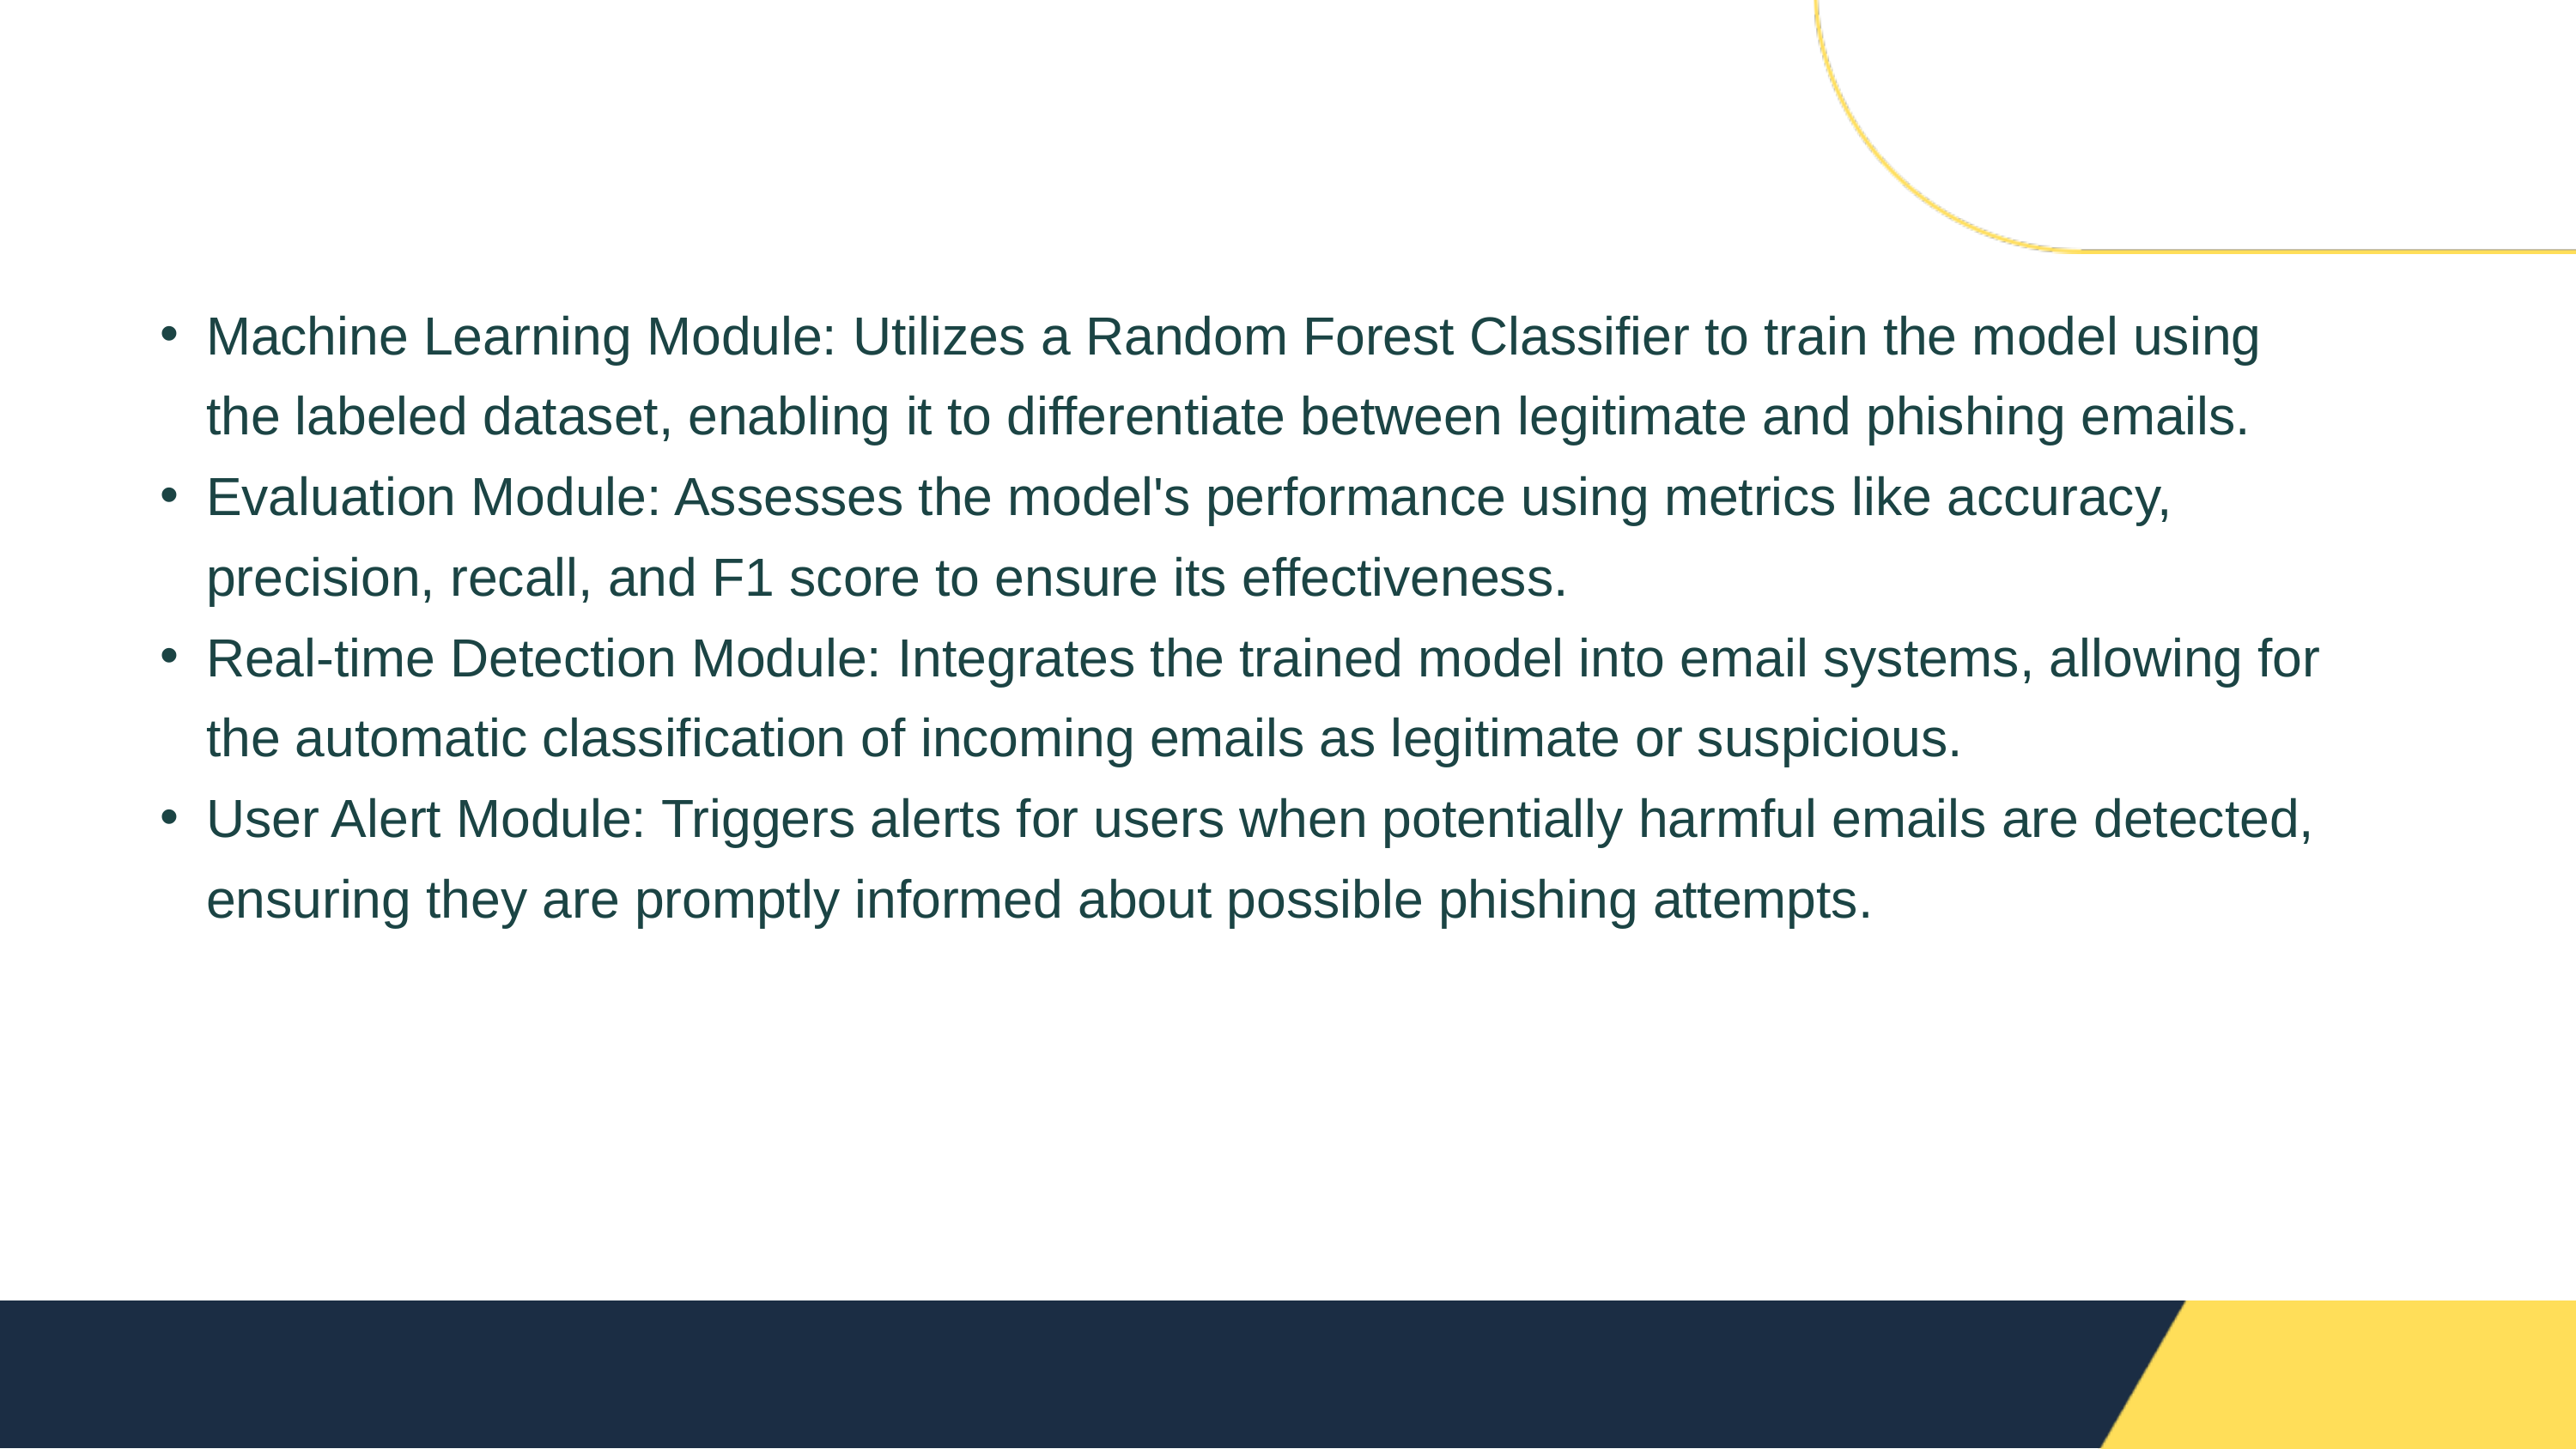

Machine Learning Module: Utilizes a Random Forest Classifier to train the model using the labeled dataset, enabling it to differentiate between legitimate and phishing emails.
Evaluation Module: Assesses the model's performance using metrics like accuracy, precision, recall, and F1 score to ensure its effectiveness.
Real-time Detection Module: Integrates the trained model into email systems, allowing for the automatic classification of incoming emails as legitimate or suspicious.
User Alert Module: Triggers alerts for users when potentially harmful emails are detected, ensuring they are promptly informed about possible phishing attempts.